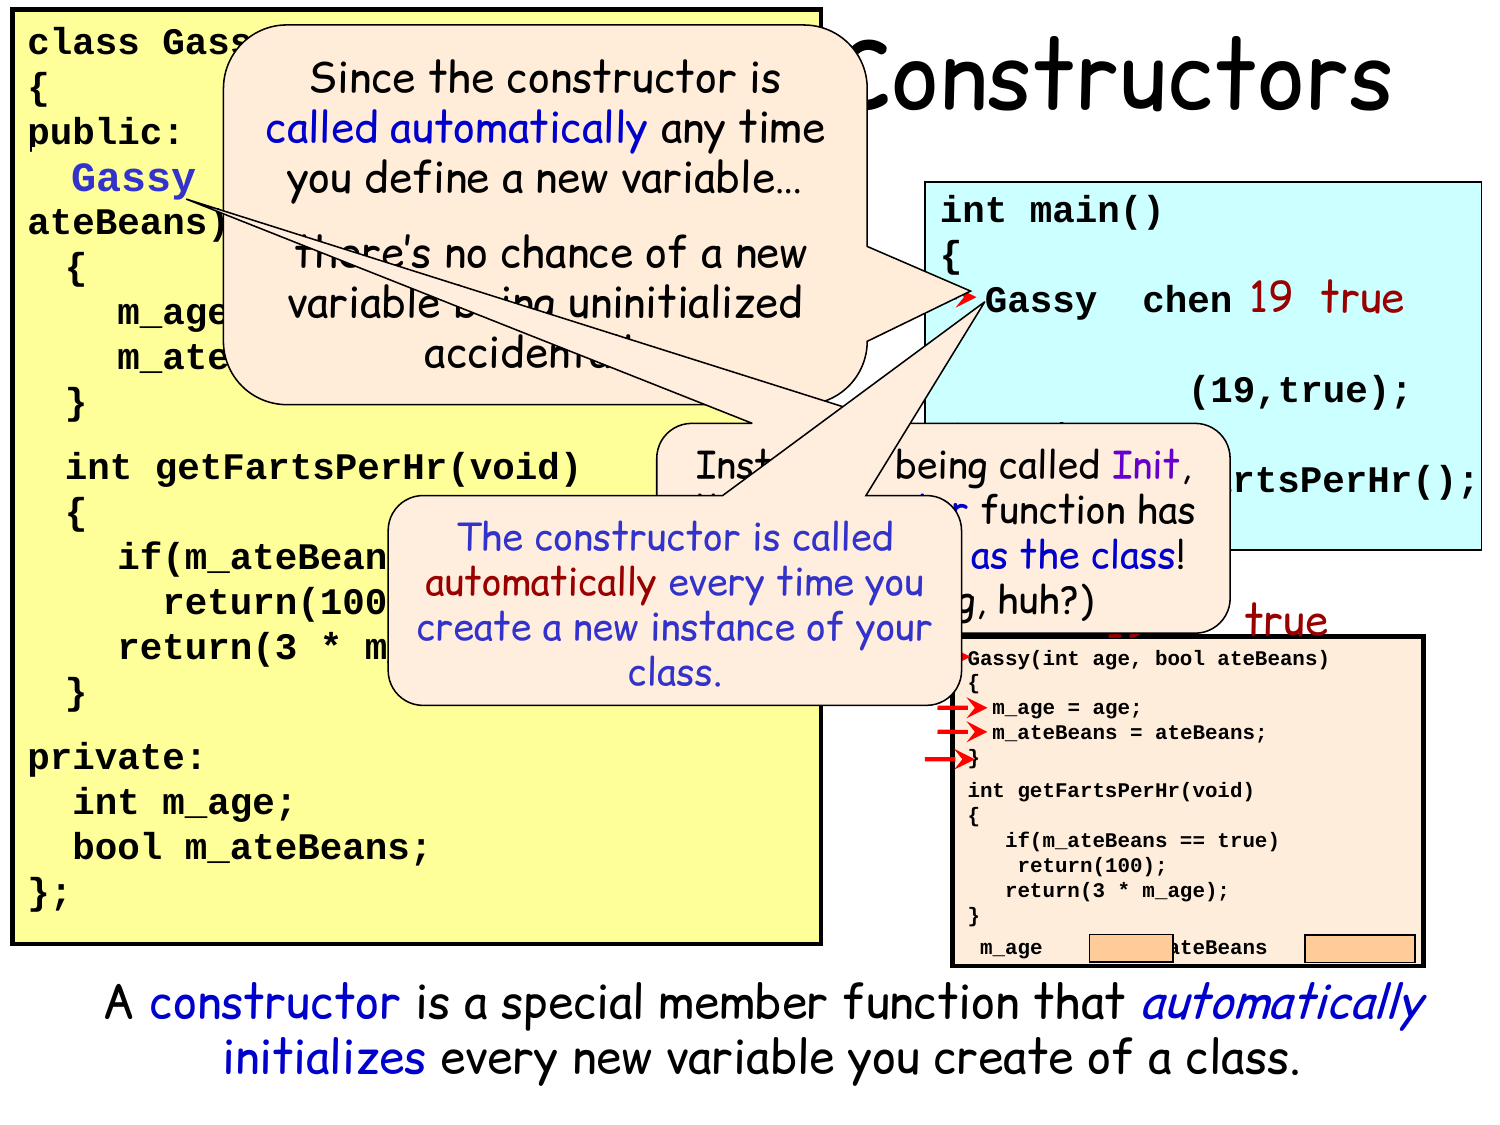

Constructors
class Gassy
{
public:
	void Init(int age, bool ateBeans)
	{
    m_age = age;
    m_ateBeans = ateBeans;
	}

	int getFartsPerHr(void)
	{
    if(m_ateBeans == true)
      return(100);
    return(3 * m_age);
	}

private:
  int m_age;
  bool m_ateBeans;
};

Since the constructor is called automatically any time you define a new variable…

 there’s no chance of a new variable being uninitialized accidentally.
Gassy

(int age, bool ateBeans)

int main()
{
  Gassy  chen;

  chen.Init(19,true);
  cout <<
   chen.getFartsPerHr();
}

19
true

(19,true);

Instead of being called Init, the constructor function has the same name as the class! (Confusing, huh?)

The constructor is called automatically every time you create a new instance of your class.
true
19
chen
Gassy(int age, bool ateBeans)
{
  m_age = age;
  m_ateBeans = ateBeans;
}

int getFartsPerHr(void)
{
   if(m_ateBeans == true)
    return(100);
   return(3 * m_age);
}

 m_age        m_ateBeans

A constructor is a special member function that automatically initializes every new variable you create of a class.